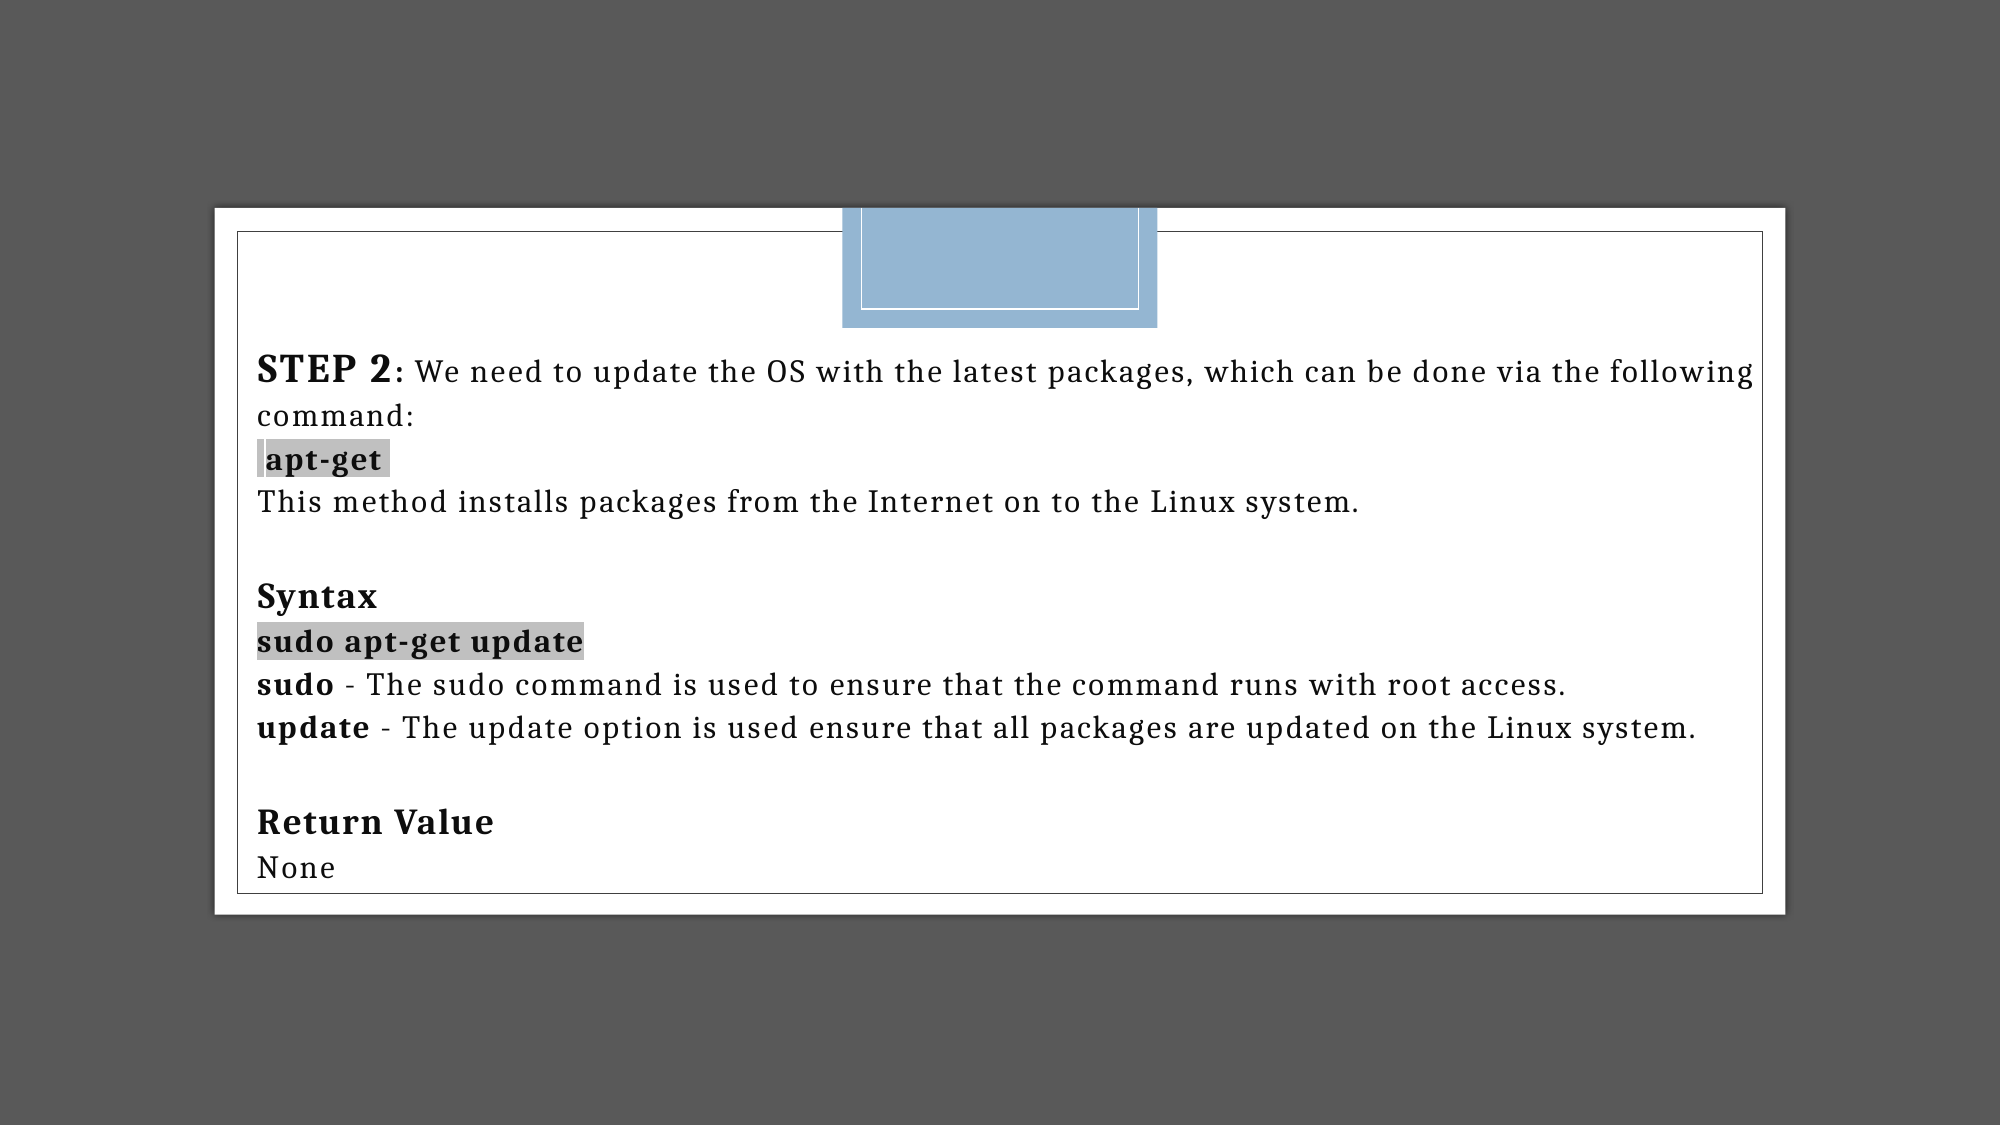

STEP 2: We need to update the OS with the latest packages, which can be done via the following command:
 apt-get
This method installs packages from the Internet on to the Linux system.

Syntax
sudo apt-get update
sudo - The sudo command is used to ensure that the command runs with root access.
update - The update option is used ensure that all packages are updated on the Linux system.

Return Value
None